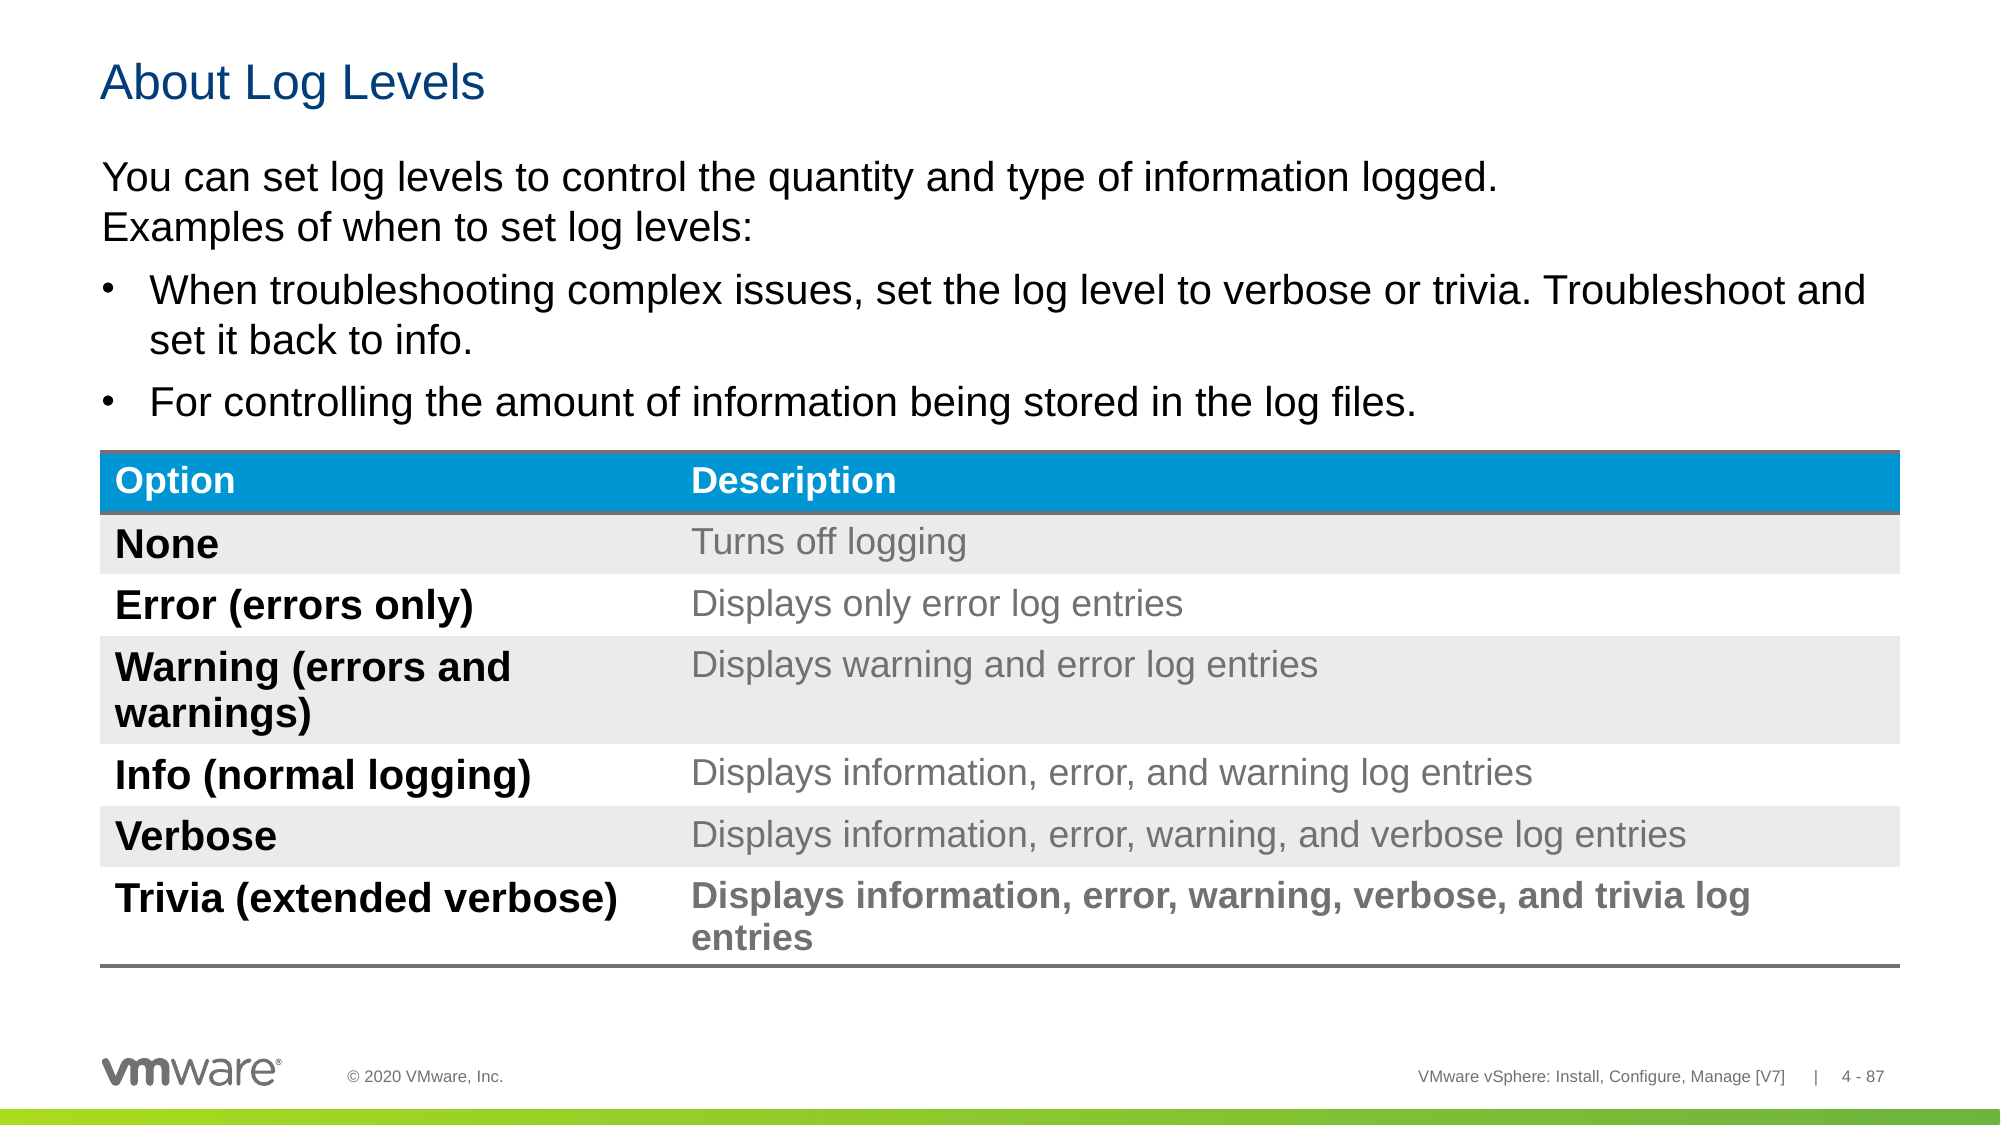

# About Log Levels
You can set log levels to control the quantity and type of information logged.
Examples of when to set log levels:
When troubleshooting complex issues, set the log level to verbose or trivia. Troubleshoot and set it back to info.
For controlling the amount of information being stored in the log files.
| Option | Description |
| --- | --- |
| None | Turns off logging |
| Error (errors only) | Displays only error log entries |
| Warning (errors and warnings) | Displays warning and error log entries |
| Info (normal logging) | Displays information, error, and warning log entries |
| Verbose | Displays information, error, warning, and verbose log entries |
| Trivia (extended verbose) | Displays information, error, warning, verbose, and trivia log entries |
VMware vSphere: Install, Configure, Manage [V7]      |     4 - 87